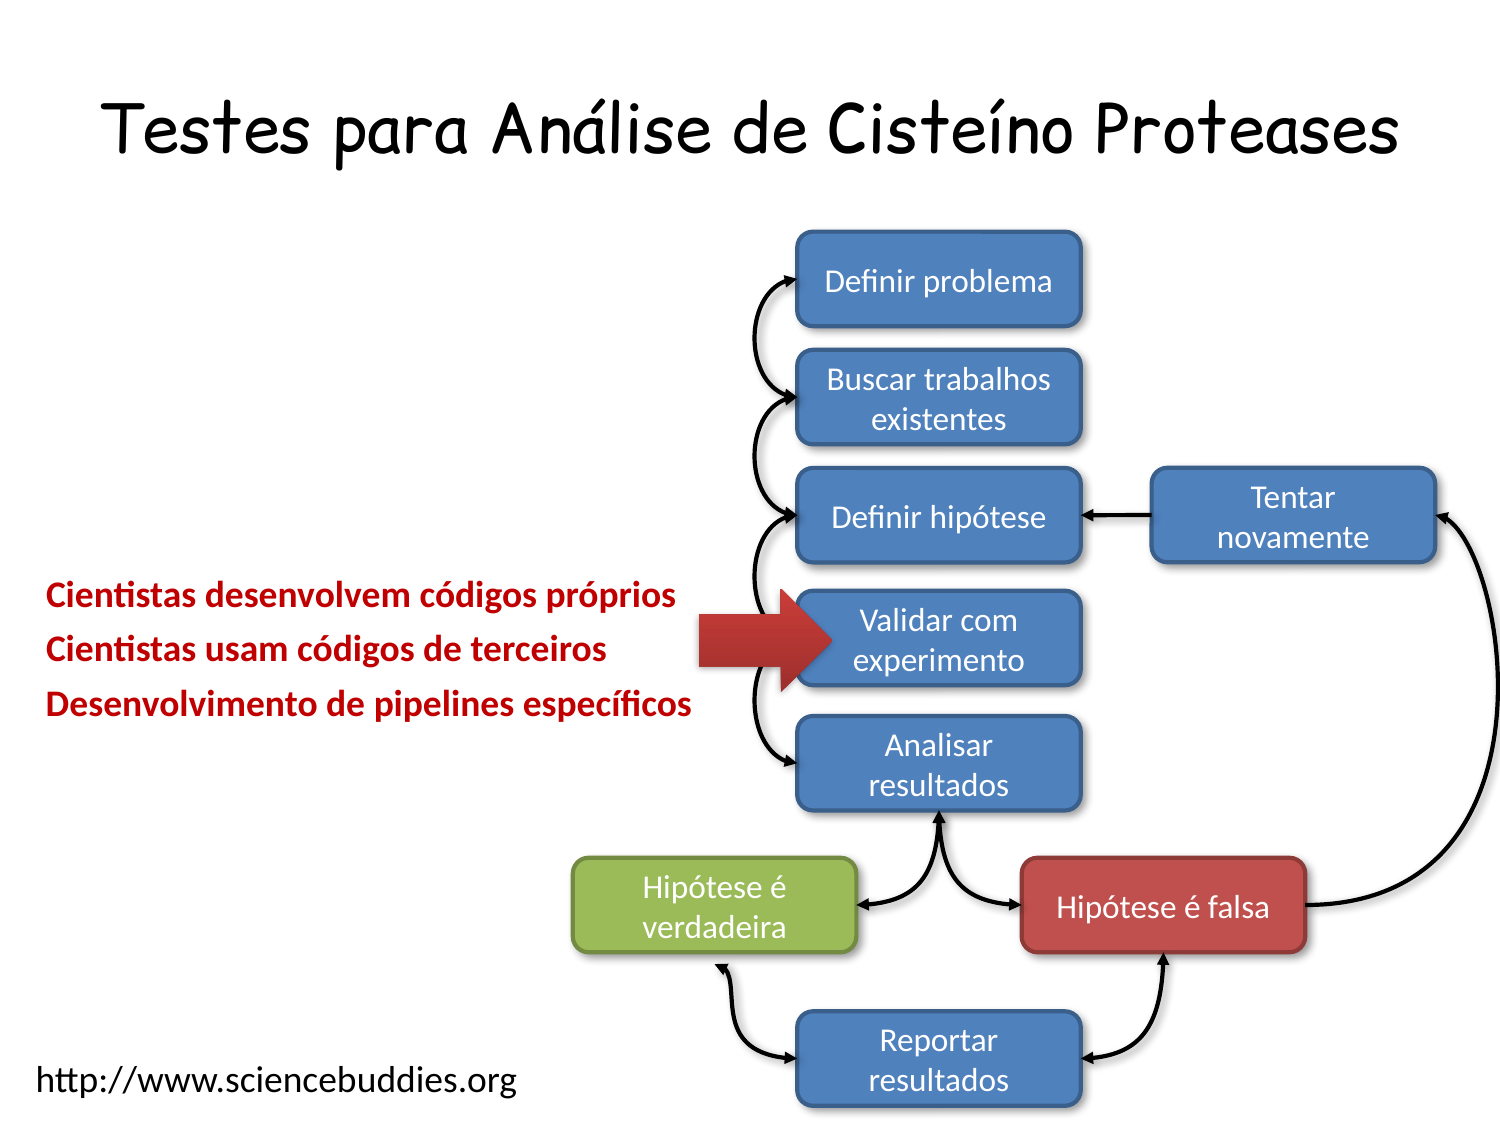

# Testes para Análise de Cisteíno Proteases
Definir problema
Buscar trabalhos existentes
Tentar novamente
Definir hipótese
Cientistas desenvolvem códigos próprios

Validar com experimento
Cientistas usam códigos de terceiros
Desenvolvimento de pipelines específicos
Analisar resultados
Hipótese é verdadeira
Hipótese é falsa
Reportar resultados
http://www.sciencebuddies.org